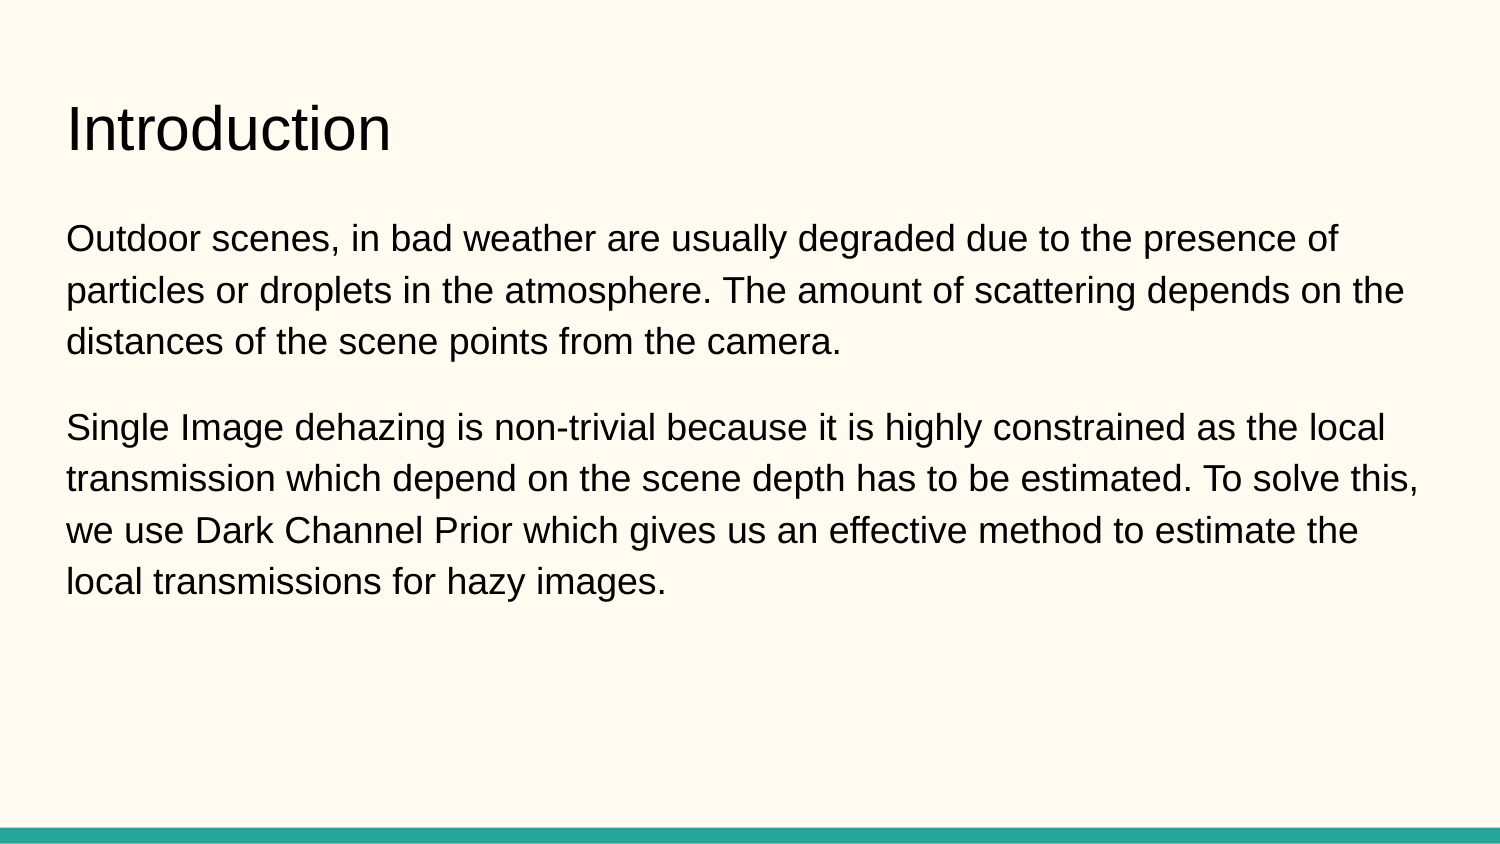

# Introduction
Outdoor scenes, in bad weather are usually degraded due to the presence of particles or droplets in the atmosphere. The amount of scattering depends on the distances of the scene points from the camera.
Single Image dehazing is non-trivial because it is highly constrained as the local transmission which depend on the scene depth has to be estimated. To solve this, we use Dark Channel Prior which gives us an effective method to estimate the local transmissions for hazy images.